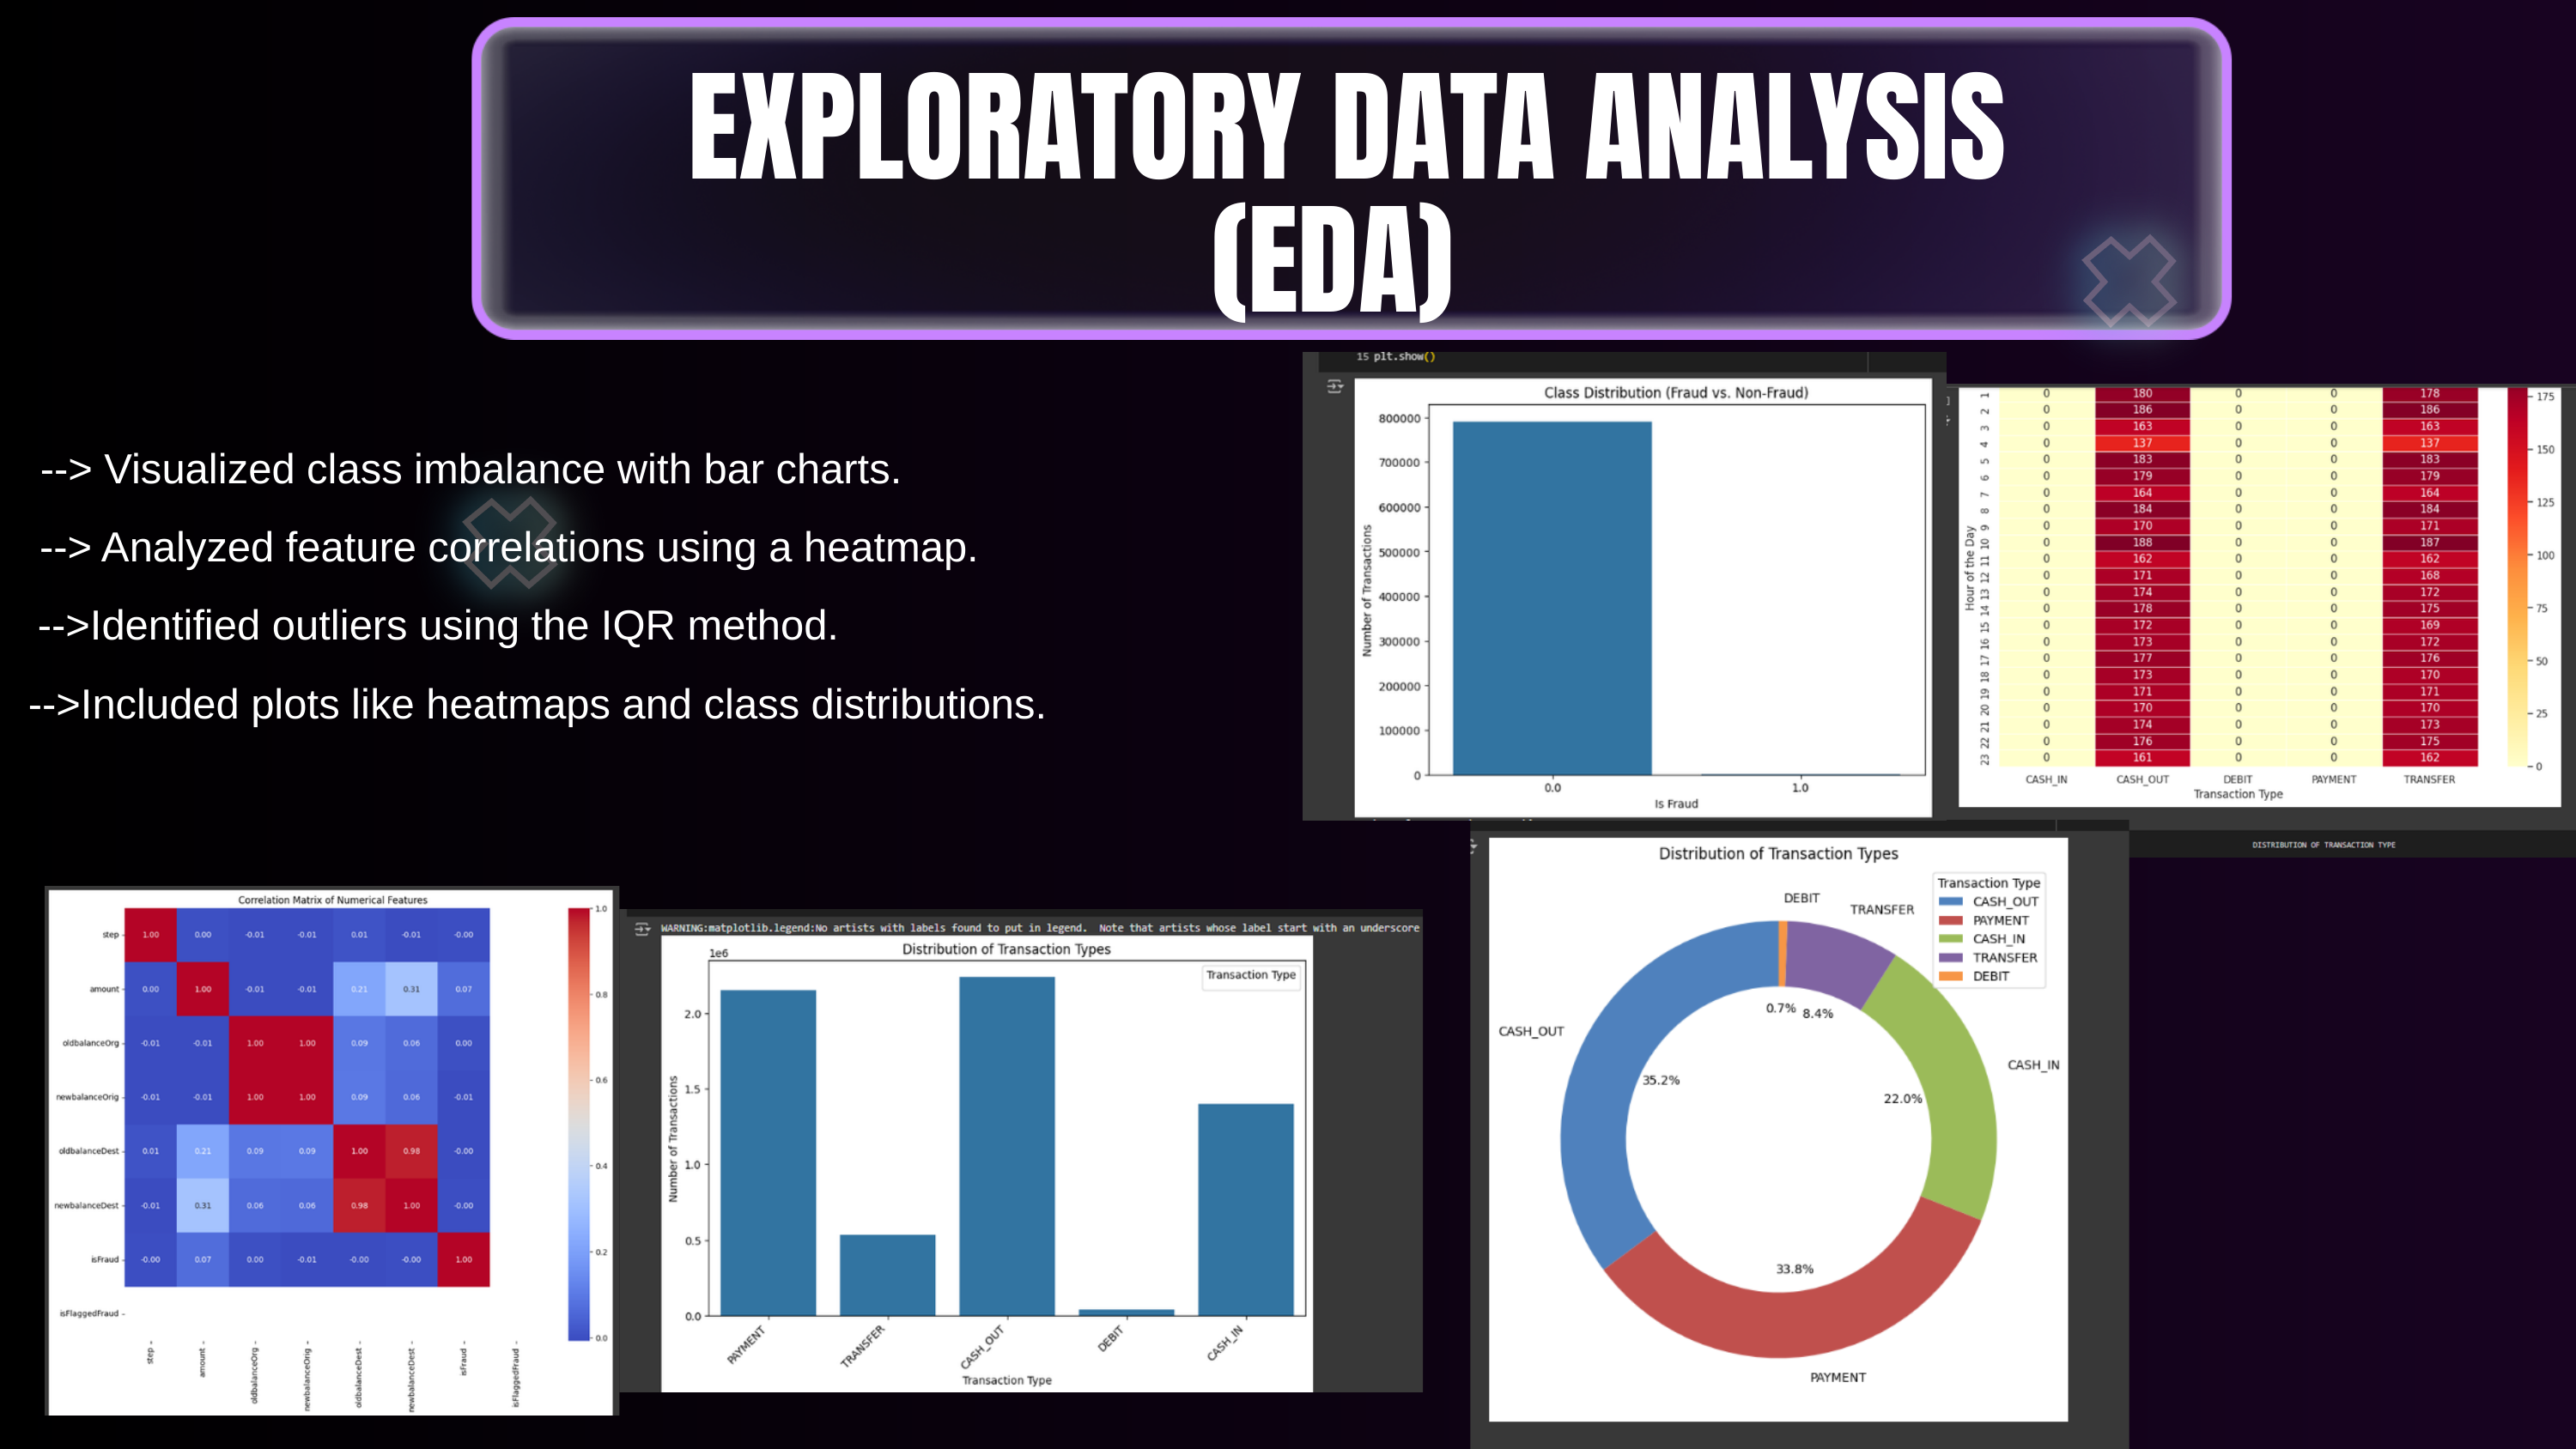

EXPLORATORY DATA ANALYSIS (EDA)

--> Visualized class imbalance with bar charts.

--> Analyzed feature correlations using a heatmap.
-->Identified outliers using the IQR method.
-->Included plots like heatmaps and class distributions.